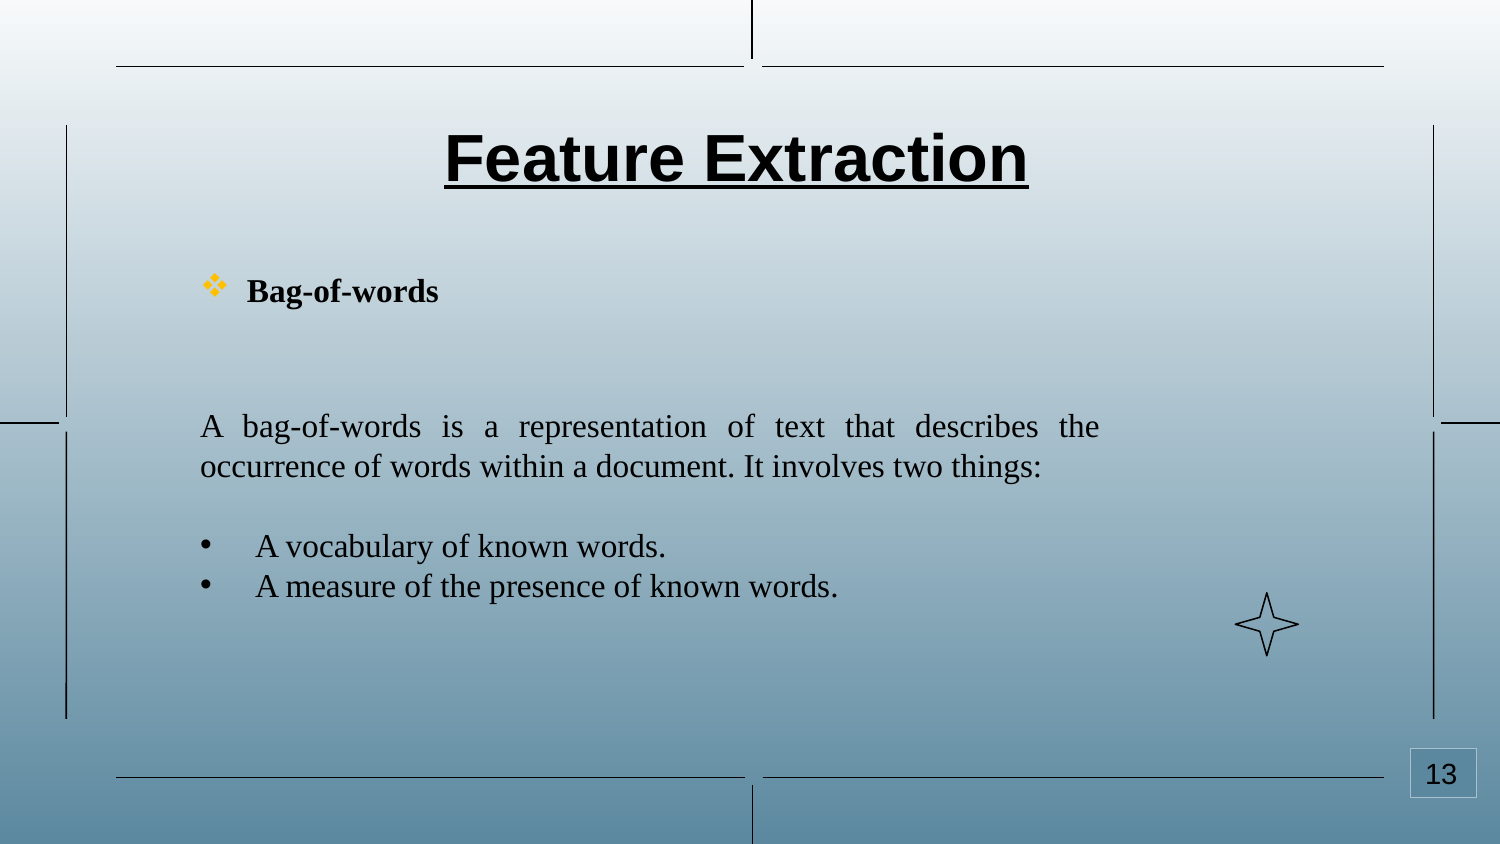

# Feature Extraction
Bag-of-words
A bag-of-words is a representation of text that describes the occurrence of words within a document. It involves two things:

 A vocabulary of known words.
 A measure of the presence of known words.

13